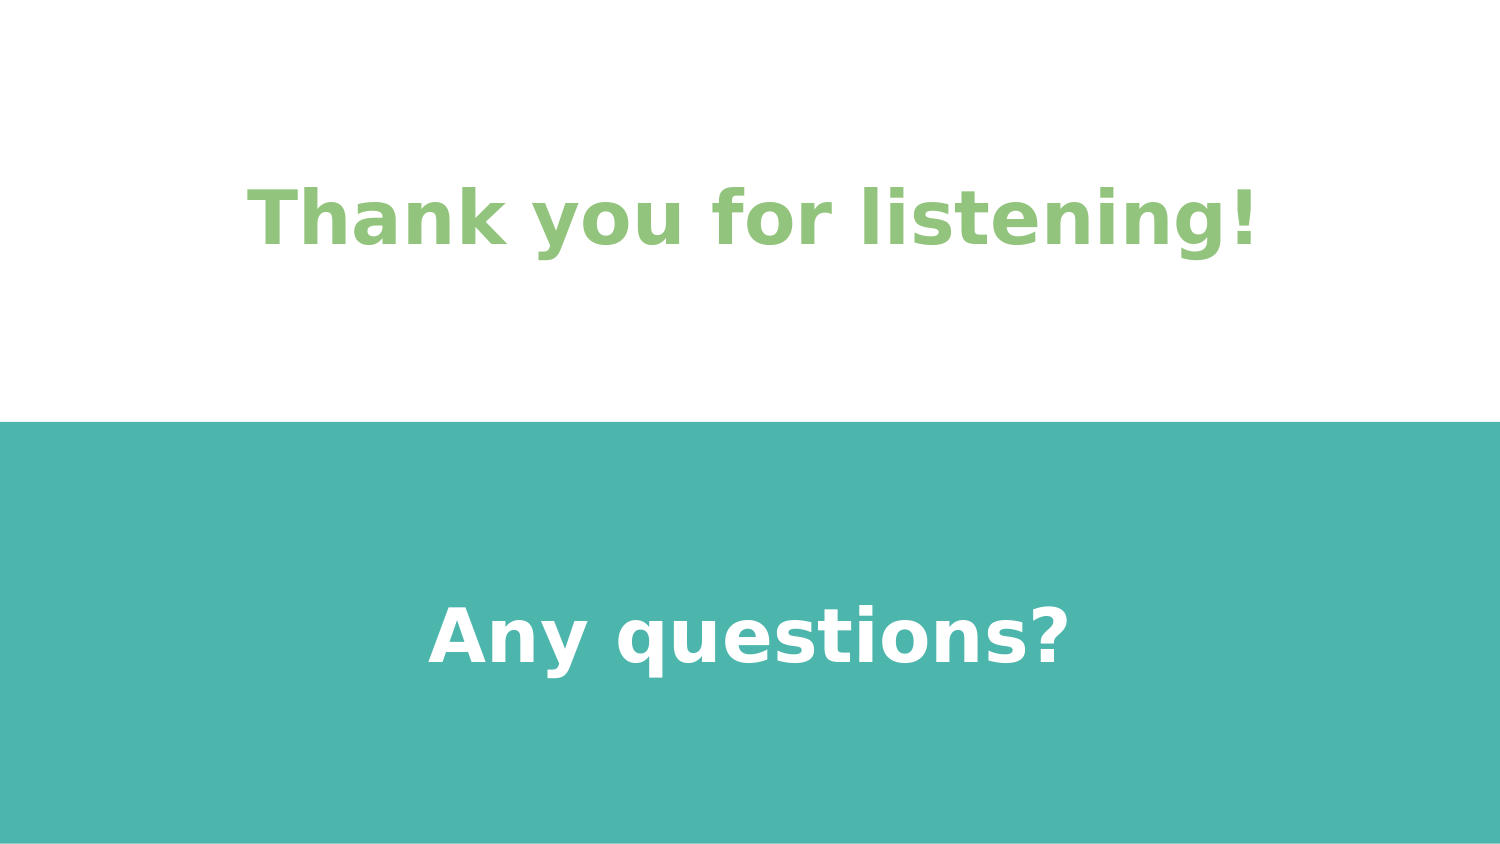

# Thank you for listening!

Any questions?